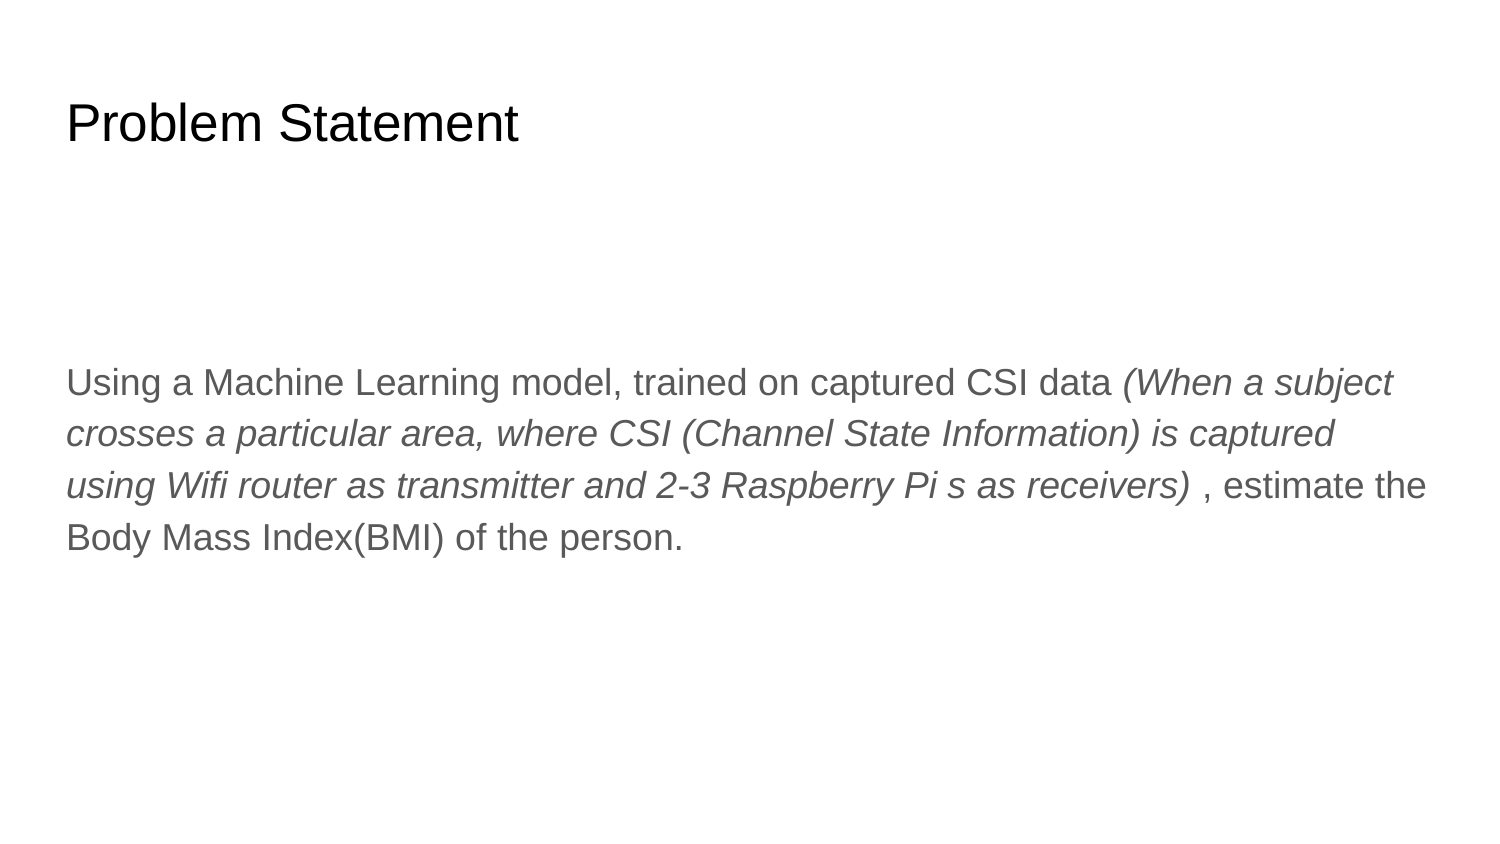

# Problem Statement

Using a Machine Learning model, trained on captured CSI data (When a subject crosses a particular area, where CSI (Channel State Information) is captured using Wifi router as transmitter and 2-3 Raspberry Pi s as receivers) , estimate the Body Mass Index(BMI) of the person.